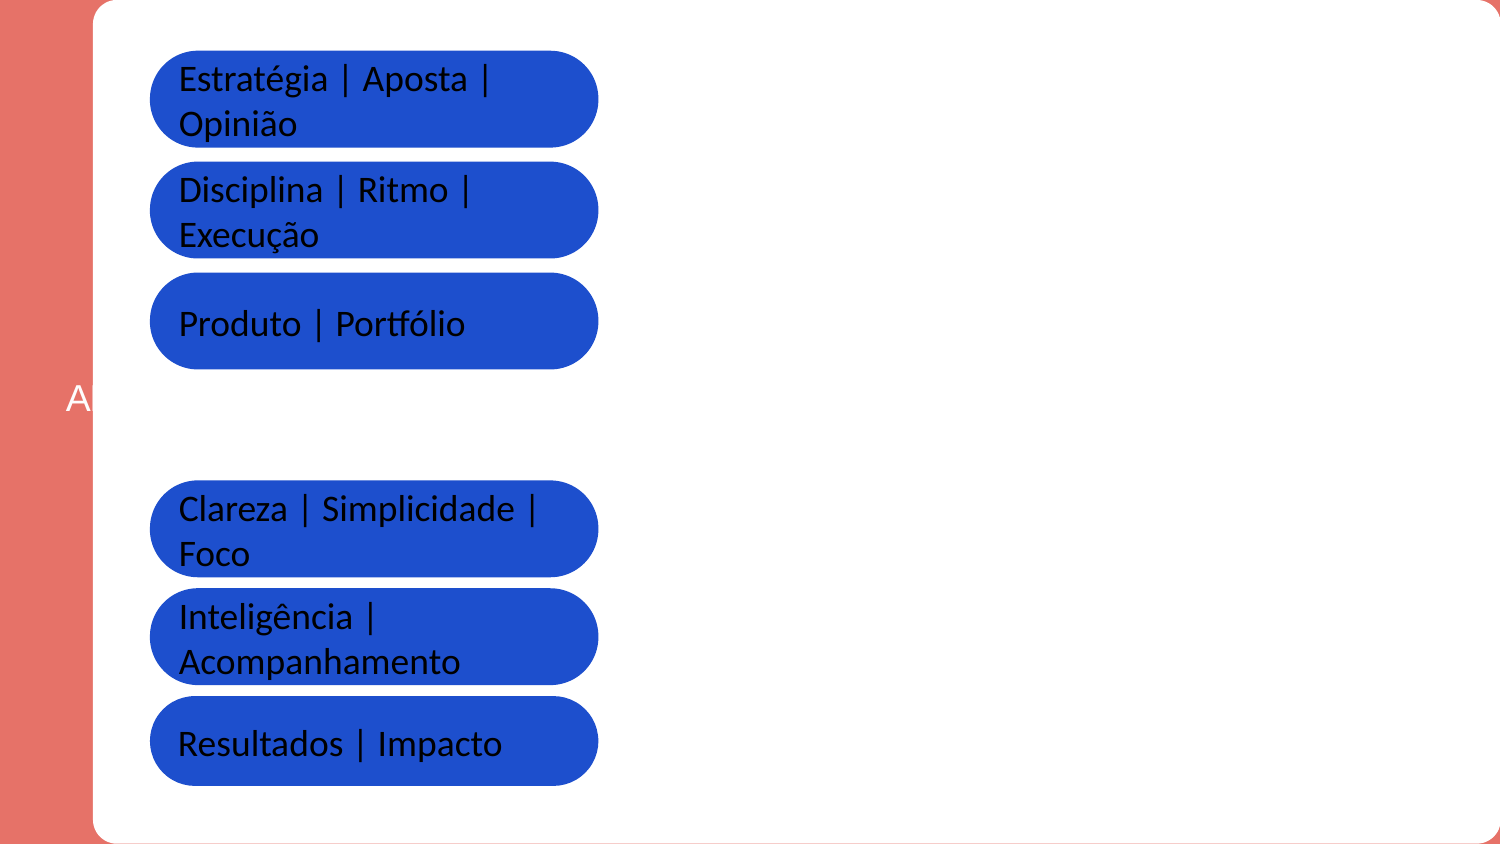

Estratégia | Aposta | Opinião
Disciplina | Ritmo | Execução
Produto | Portfólio
APRENDIZADOS CHAVE
Clareza | Simplicidade | Foco
Inteligência | Acompanhamento
Resultados | Impacto